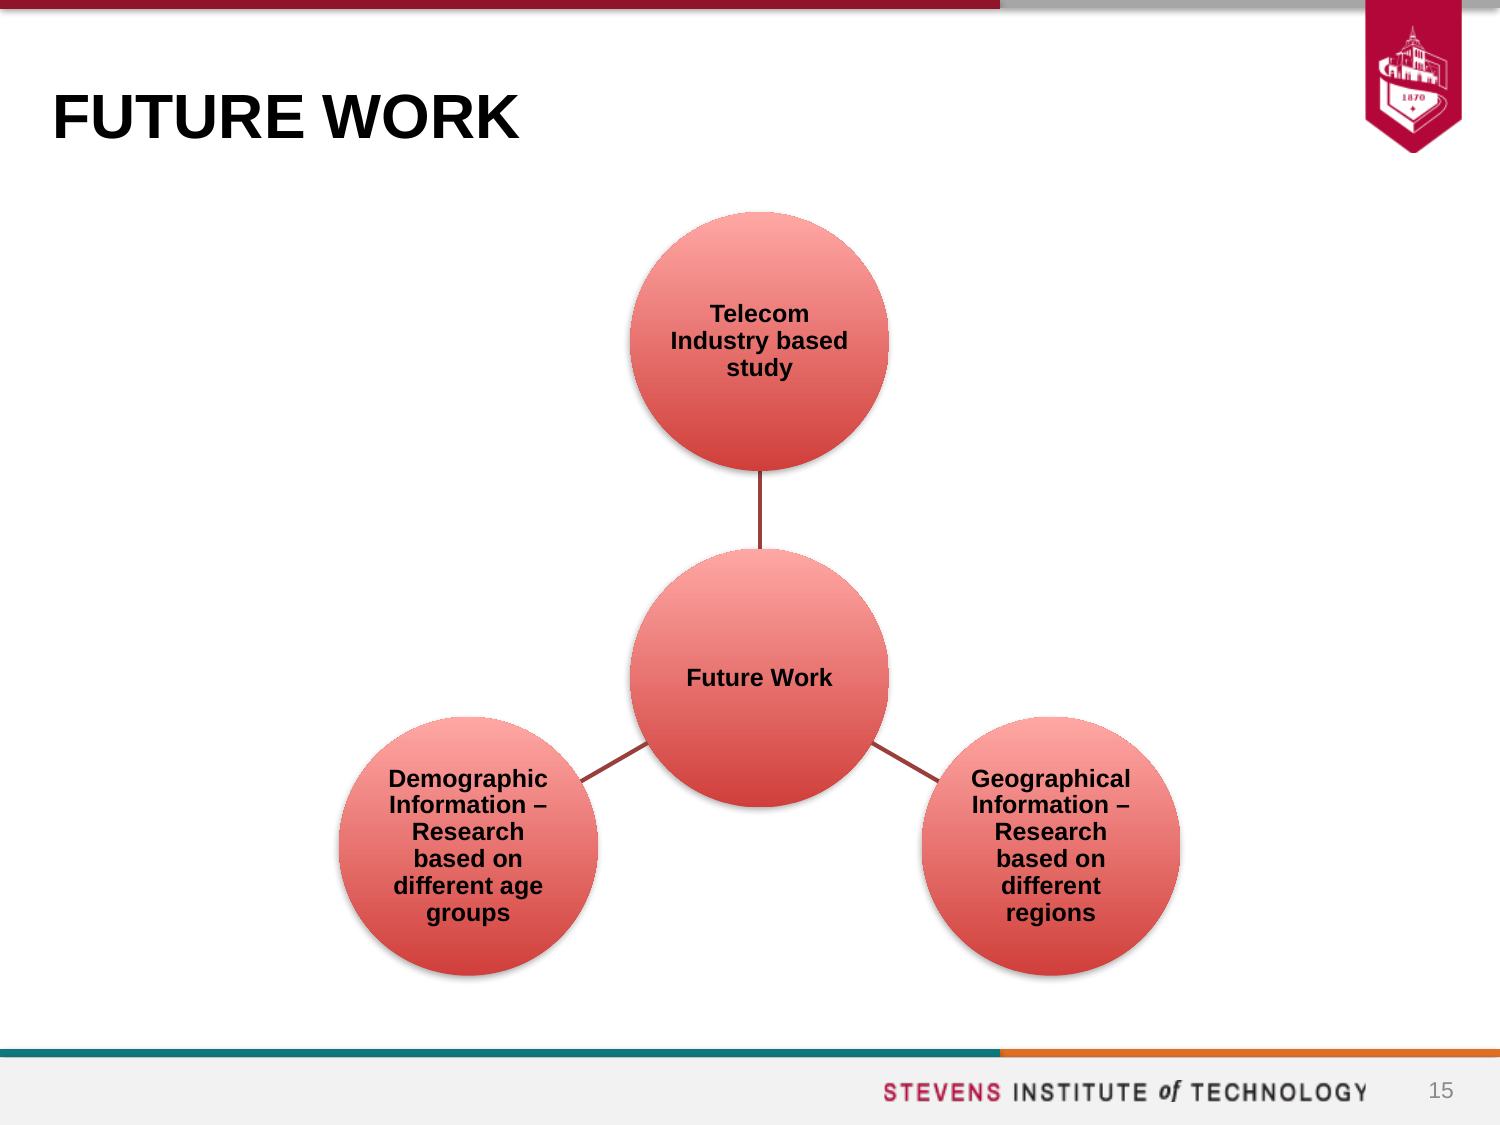

# FUTURE WORK
Future Work

Telecom Industry based study

Geographical Information – Research based on different regions

Demographic Information – Research based on different age groups
15